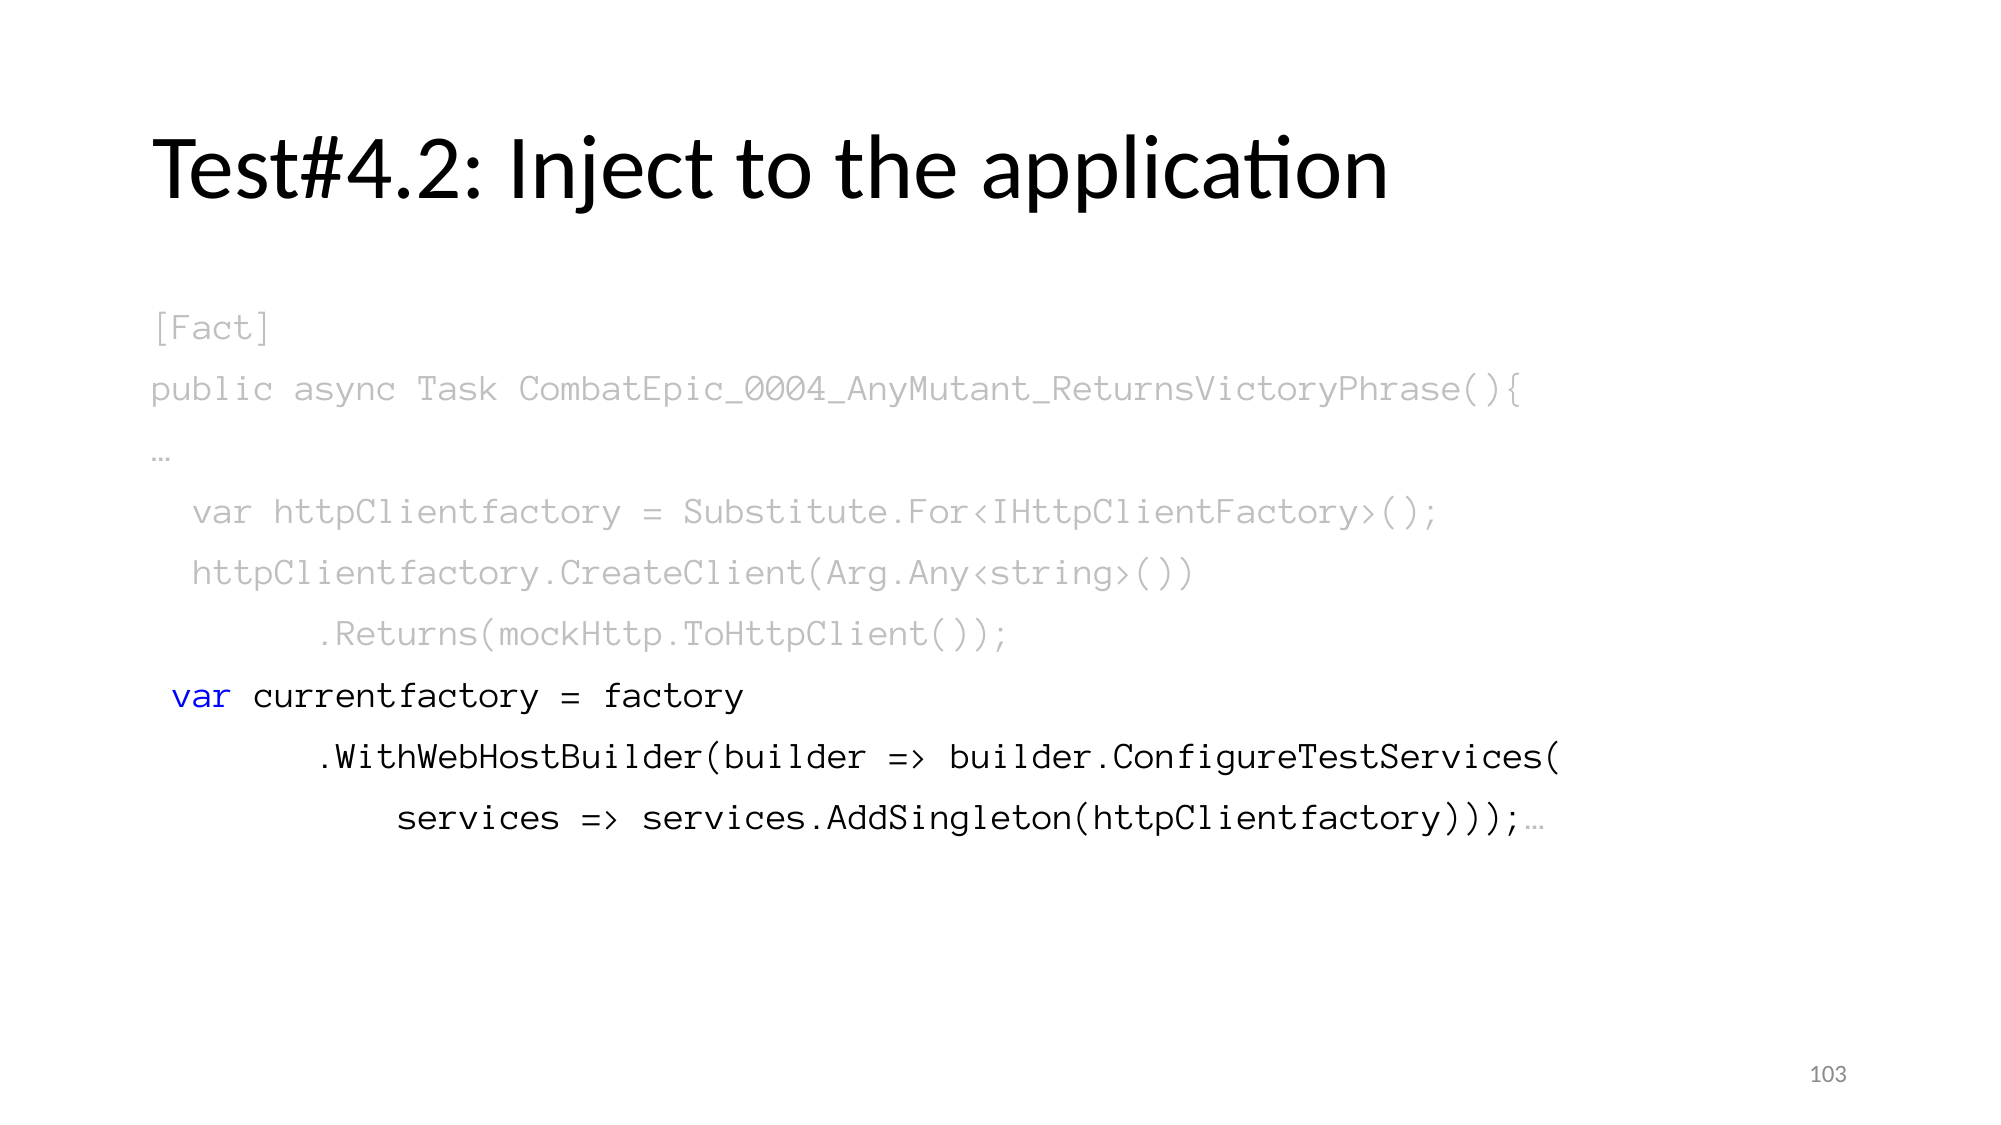

# Test#4.2: Inject to the application
[Fact]
public async Task CombatEpic_0004_AnyMutant_ReturnsVictoryPhrase(){
…
  var httpClientfactory = Substitute.For<IHttpClientFactory>();
  httpClientfactory.CreateClient(Arg.Any<string>())
        .Returns(mockHttp.ToHttpClient());
 var currentfactory = factory
        .WithWebHostBuilder(builder => builder.ConfigureTestServices(
            services => services.AddSingleton(httpClientfactory)));…
103